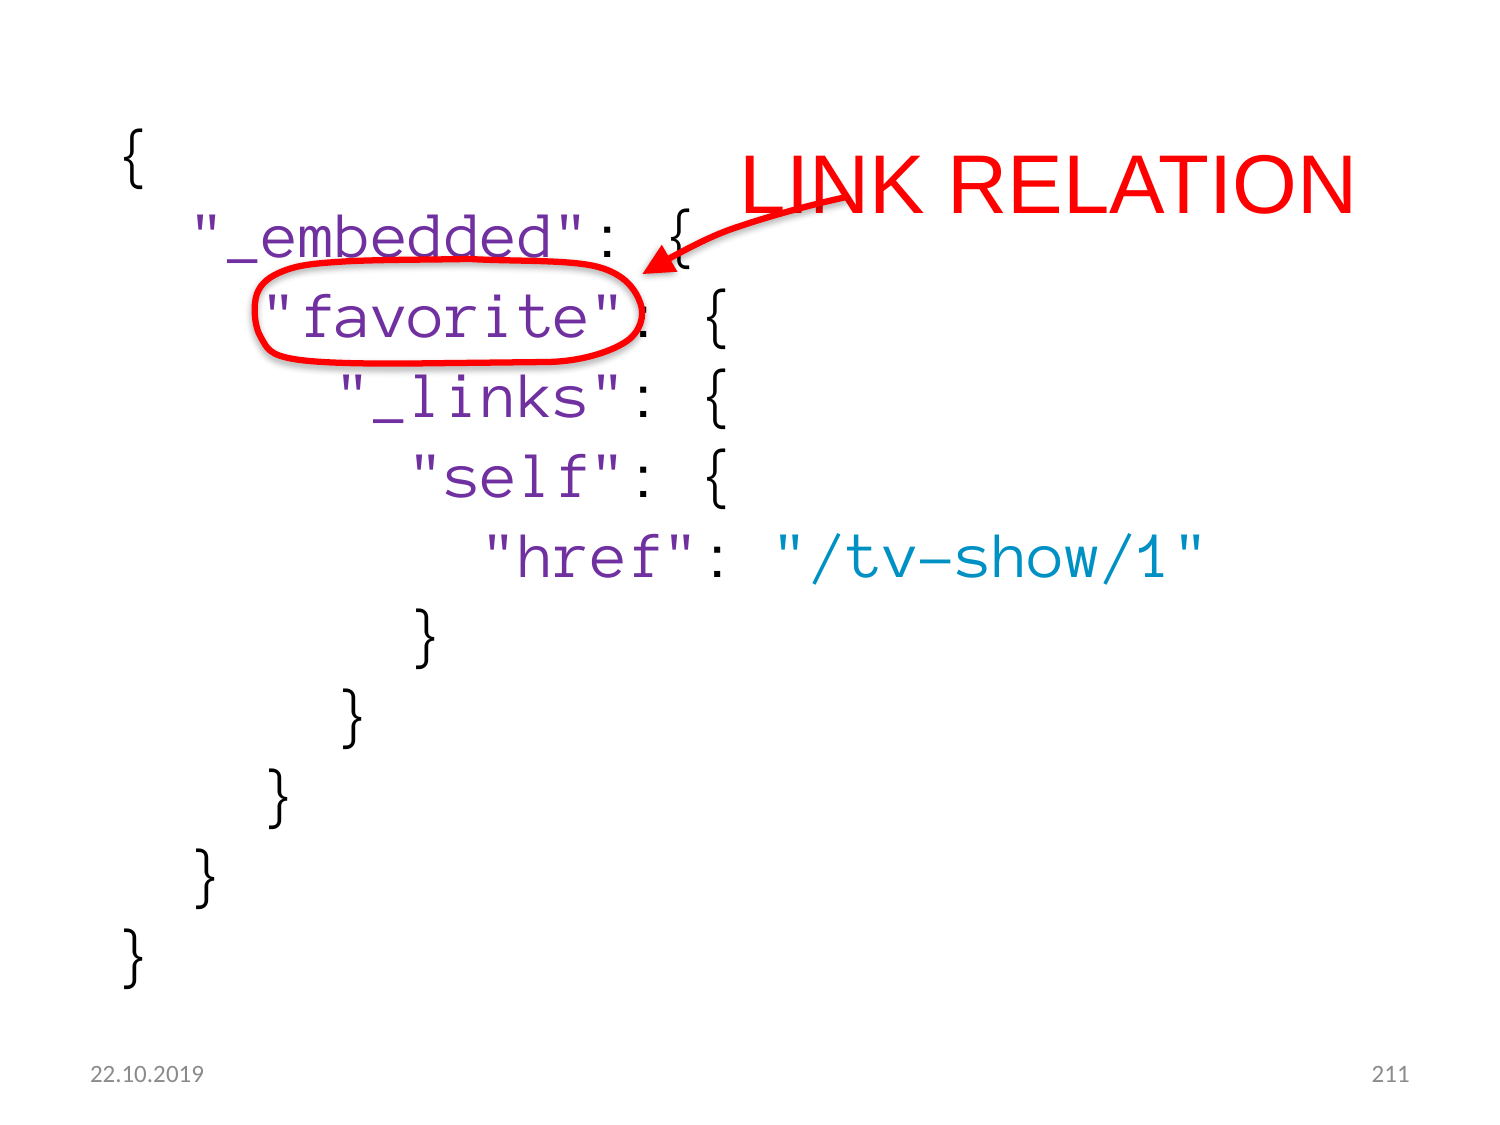

{
  "_embedded": {
    "favorite": {
      "_links": {
        "self": {
          "href": "/tv-show/1"
        }
      }
    }
  }
}
LINK RELATION

22.10.2019
211